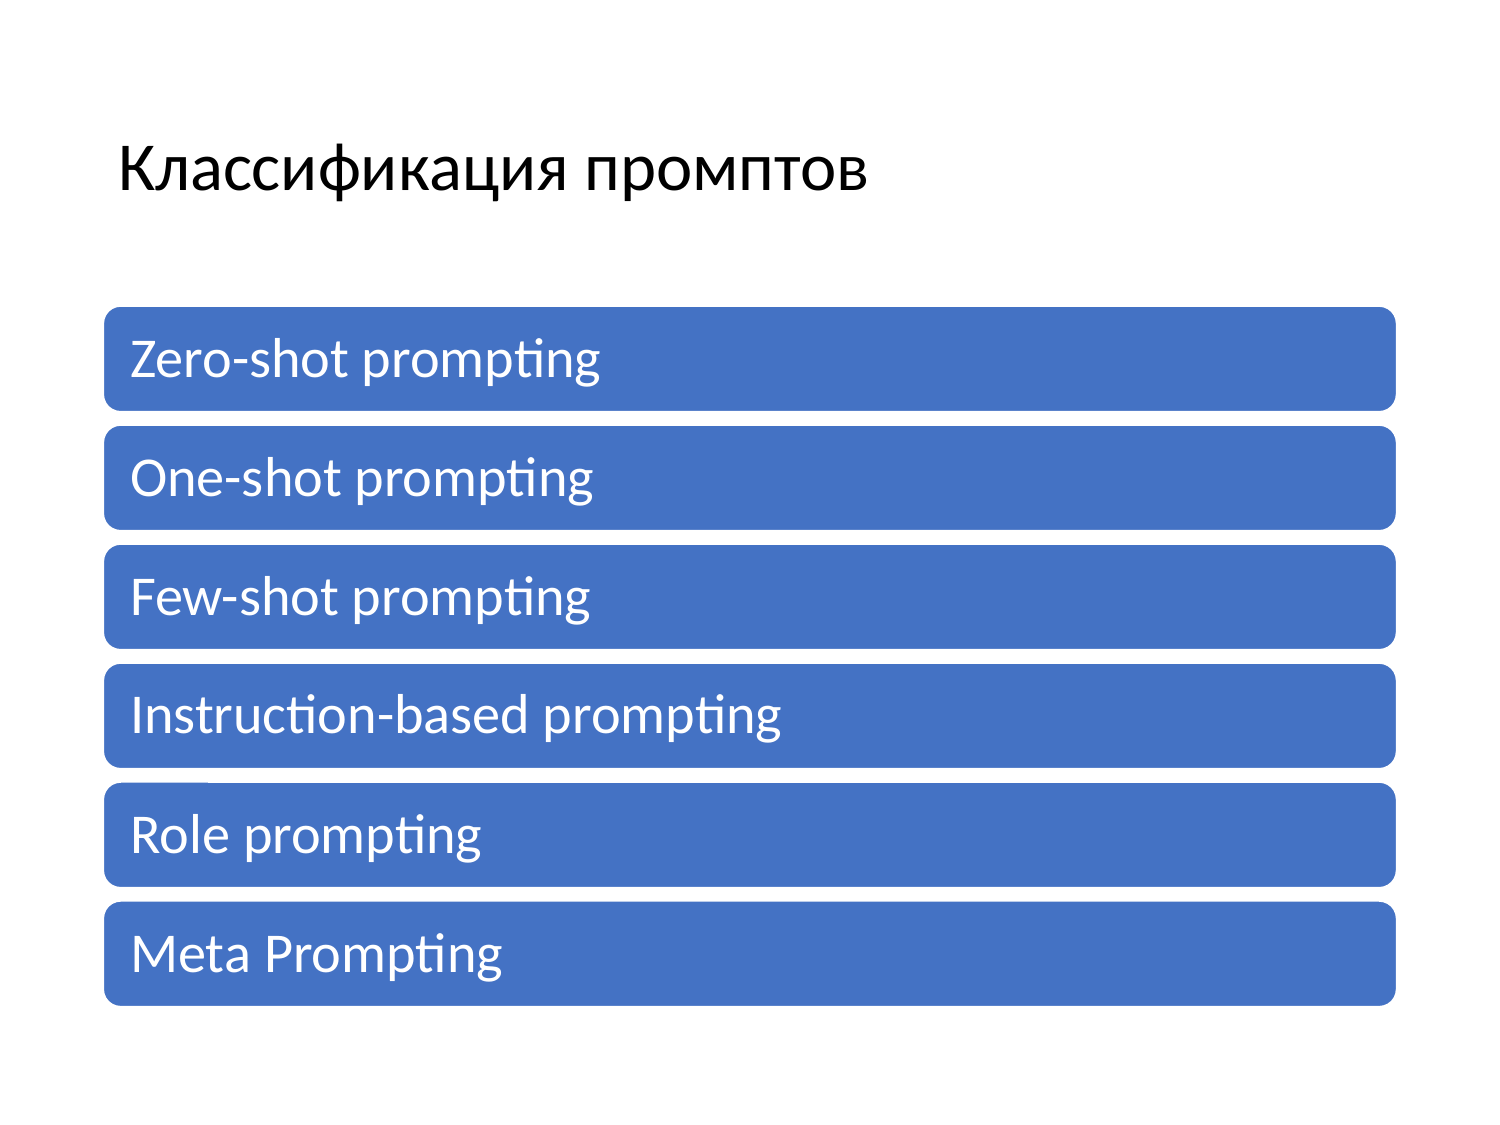

# Классификация промптов
Zero-shot prompting
One-shot prompting
Few-shot prompting
Instruction-based prompting
Role prompting
Meta Prompting